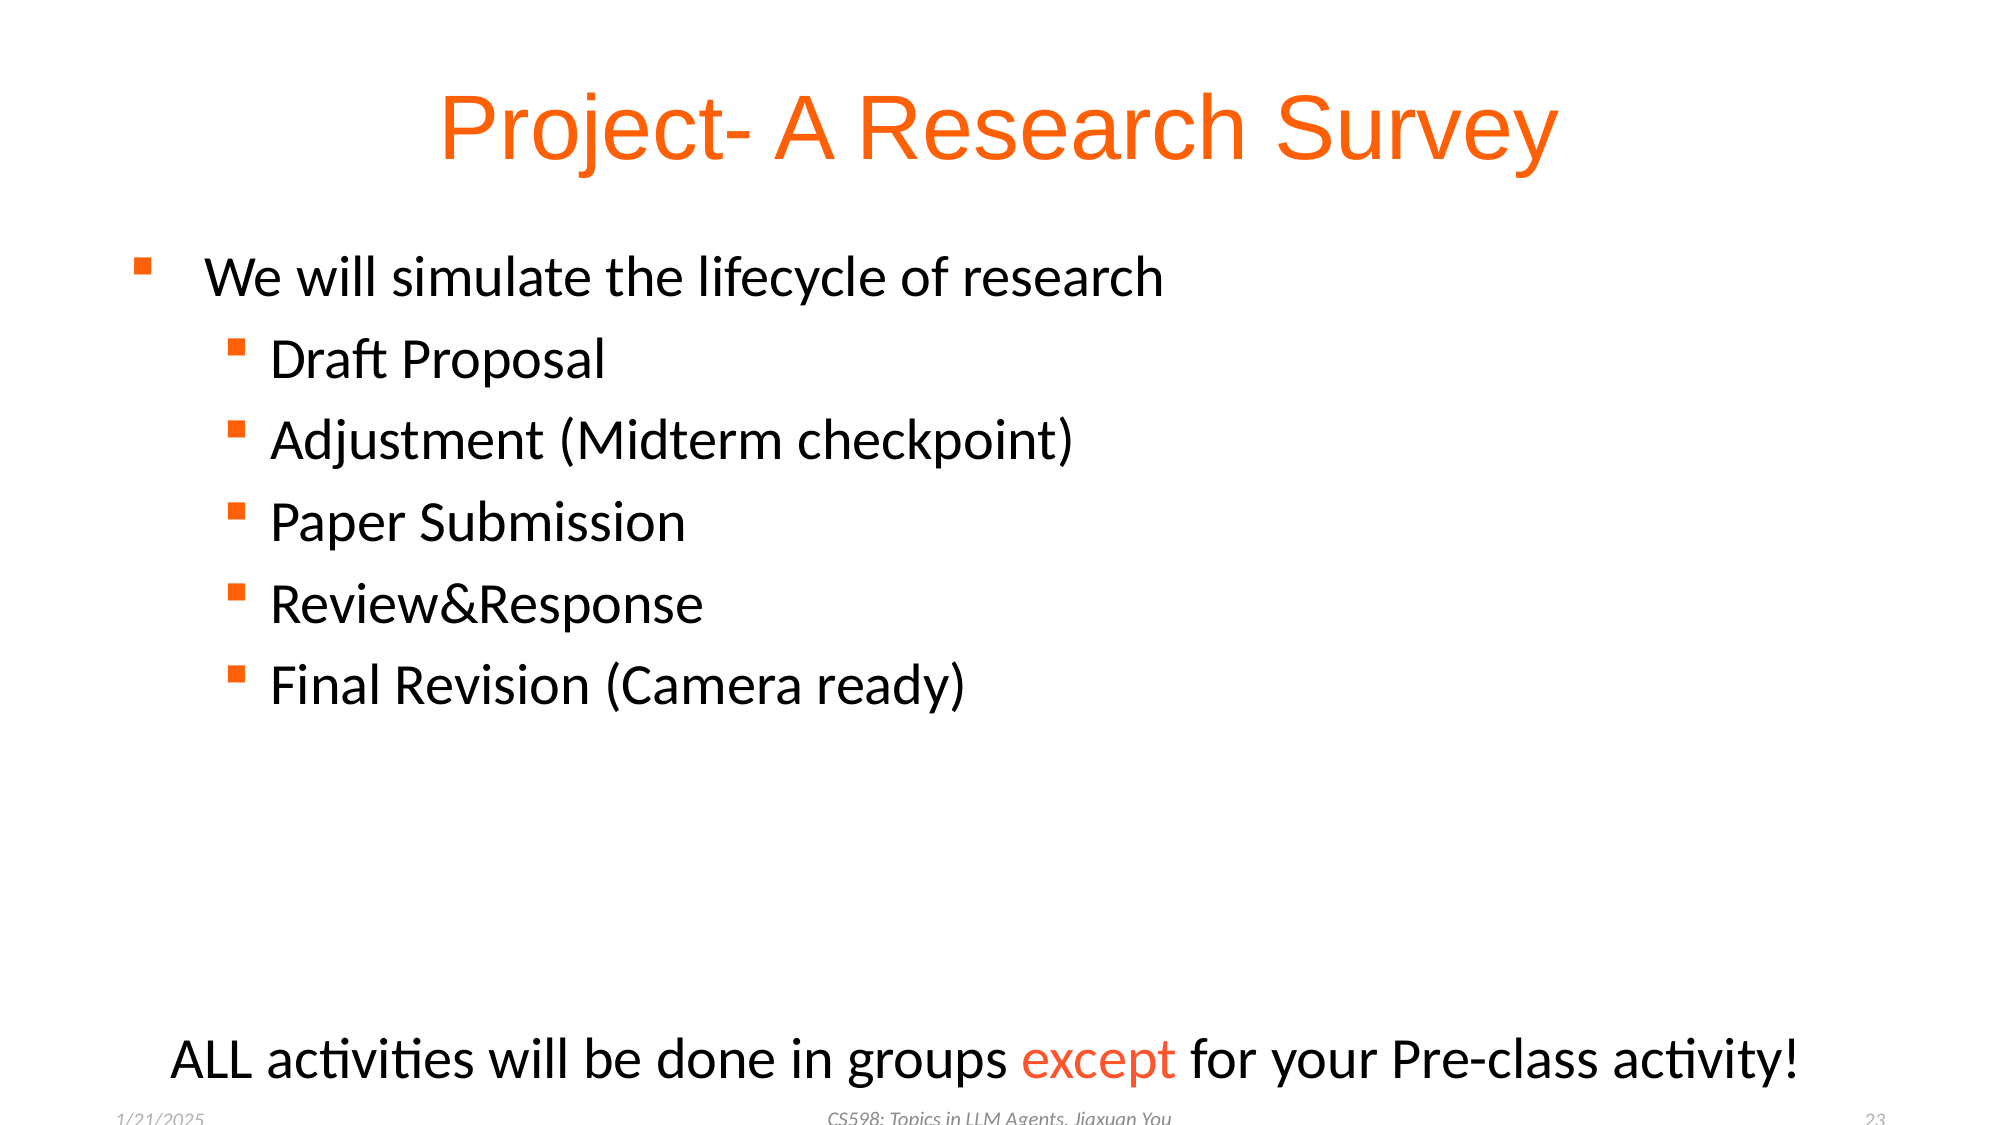

# Project- A Research Survey

We will simulate the lifecycle of research
Draft Proposal
Adjustment (Midterm checkpoint)
Paper Submission
Review&Response
Final Revision (Camera ready)

ALL activities will be done in groups except for your Pre-class activity!
CS598: Topics in LLM Agents, Jiaxuan You
1/21/2025
23